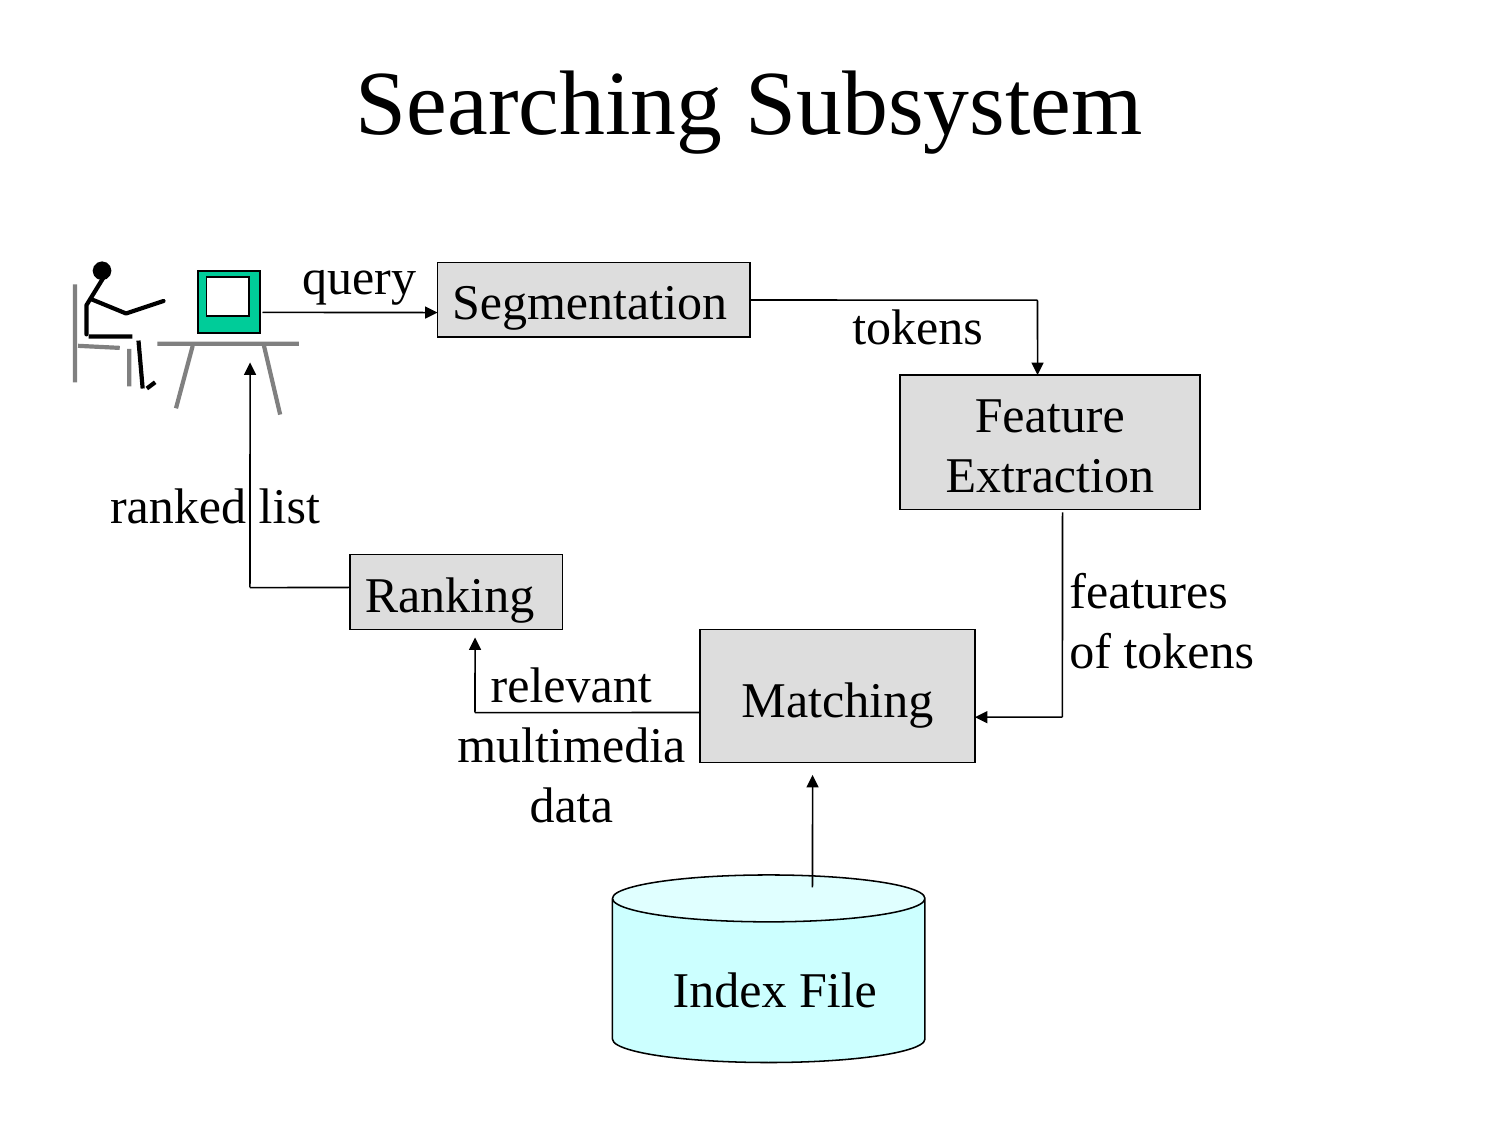

# Searching Subsystem
query

Segmentation
tokens

Feature Extraction
ranked list

features of tokens
Ranking

Matching

relevant multimedia data

Index File
139